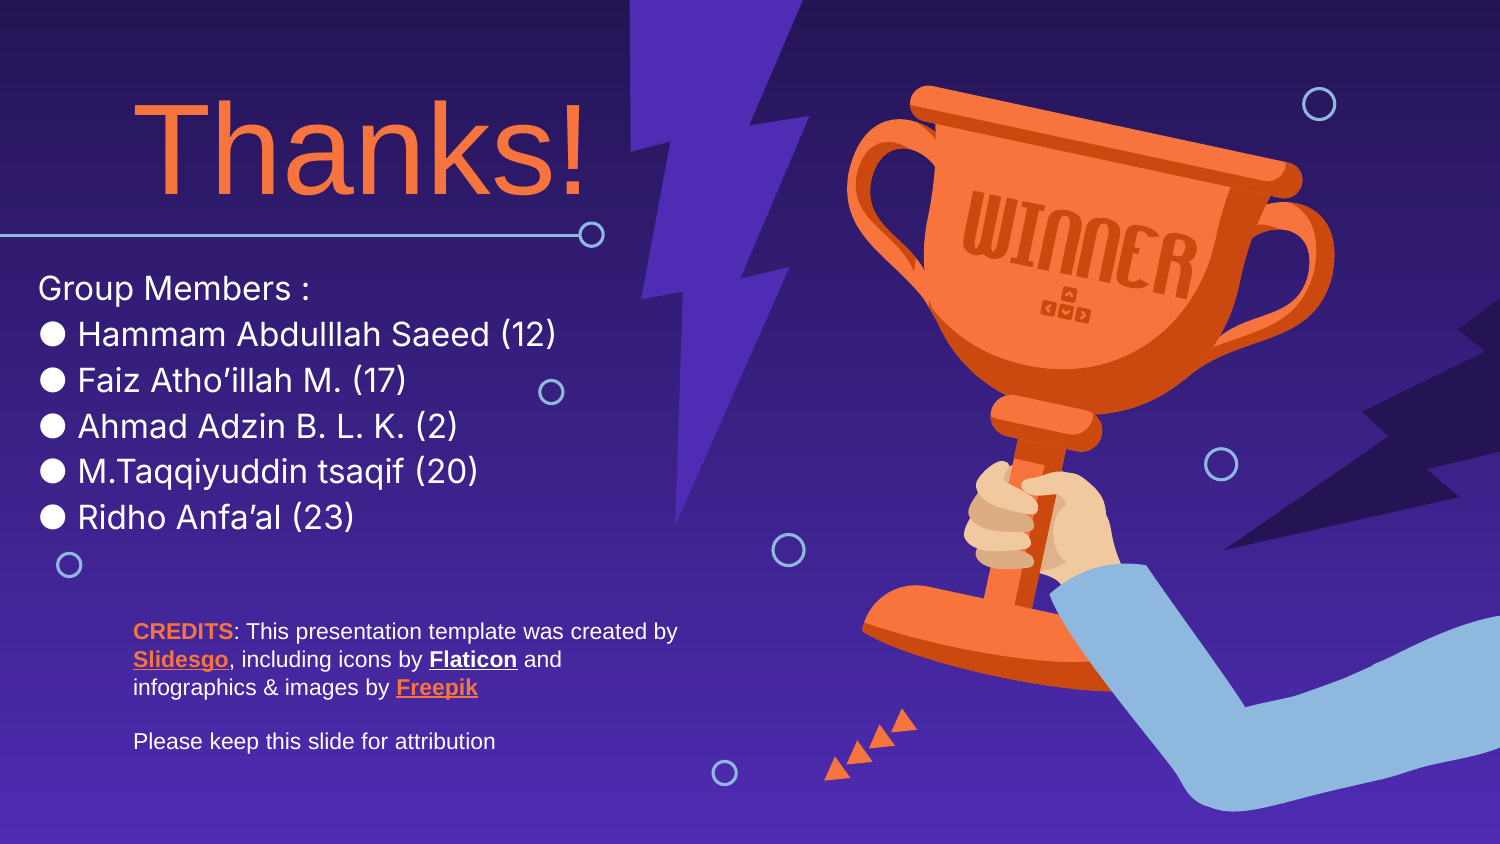

# Thanks!

Group Members :
● Hammam Abdulllah Saeed (12)
● Faiz Atho’illah M. (17)
● Ahmad Adzin B. L. K. (2)
● M.Taqqiyuddin tsaqif (20)
● Ridho Anfa’al (23)
Please keep this slide for attribution